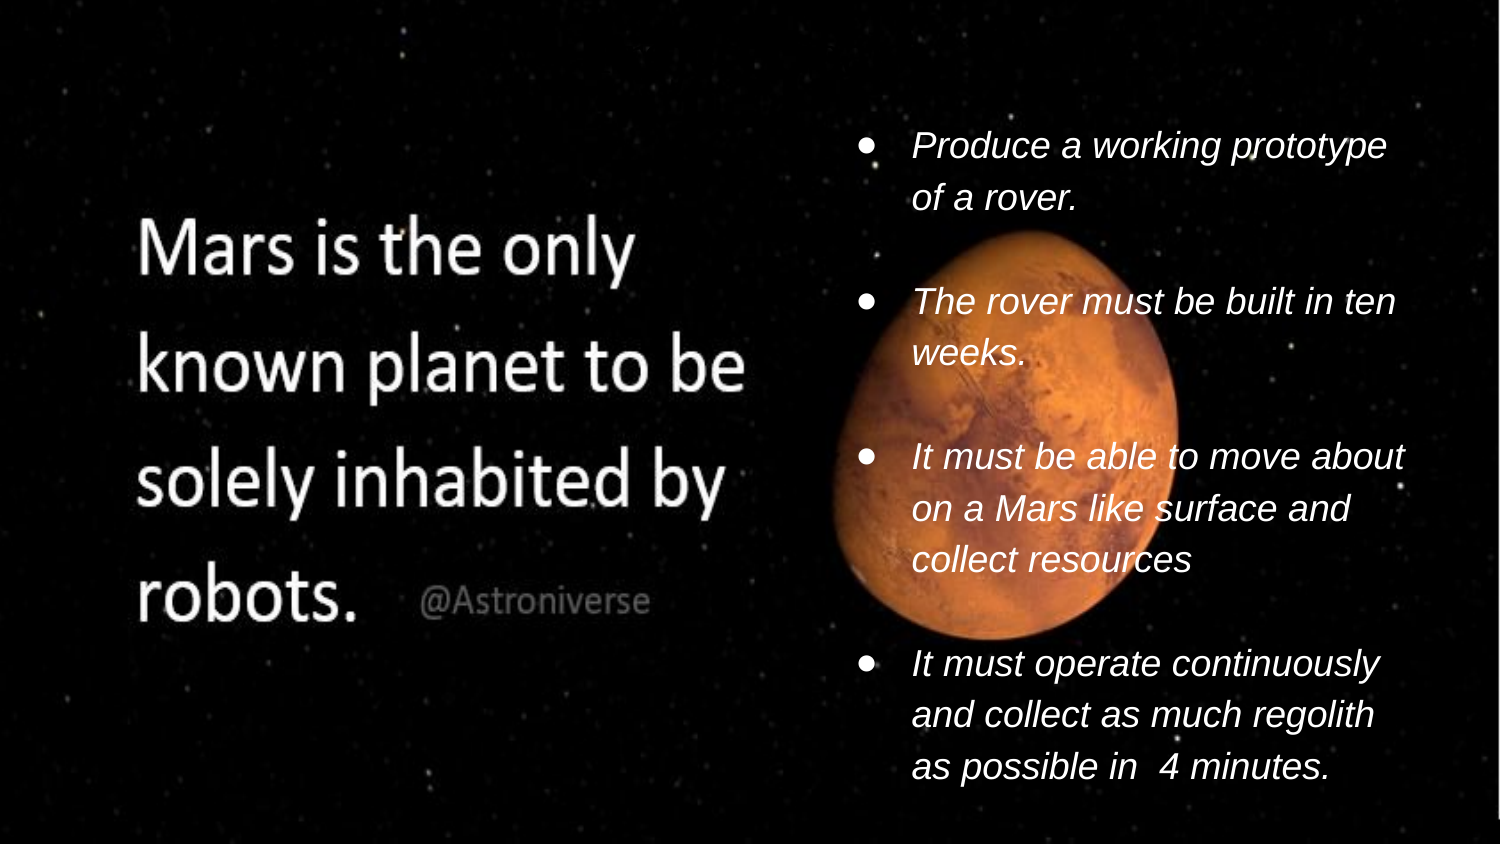

# Project Goals

Produce a working prototype of a rover.

The rover must be built in ten weeks.

It must be able to move about on a Mars like surface and collect resources

It must operate continuously and collect as much regolith as possible in  4 minutes.